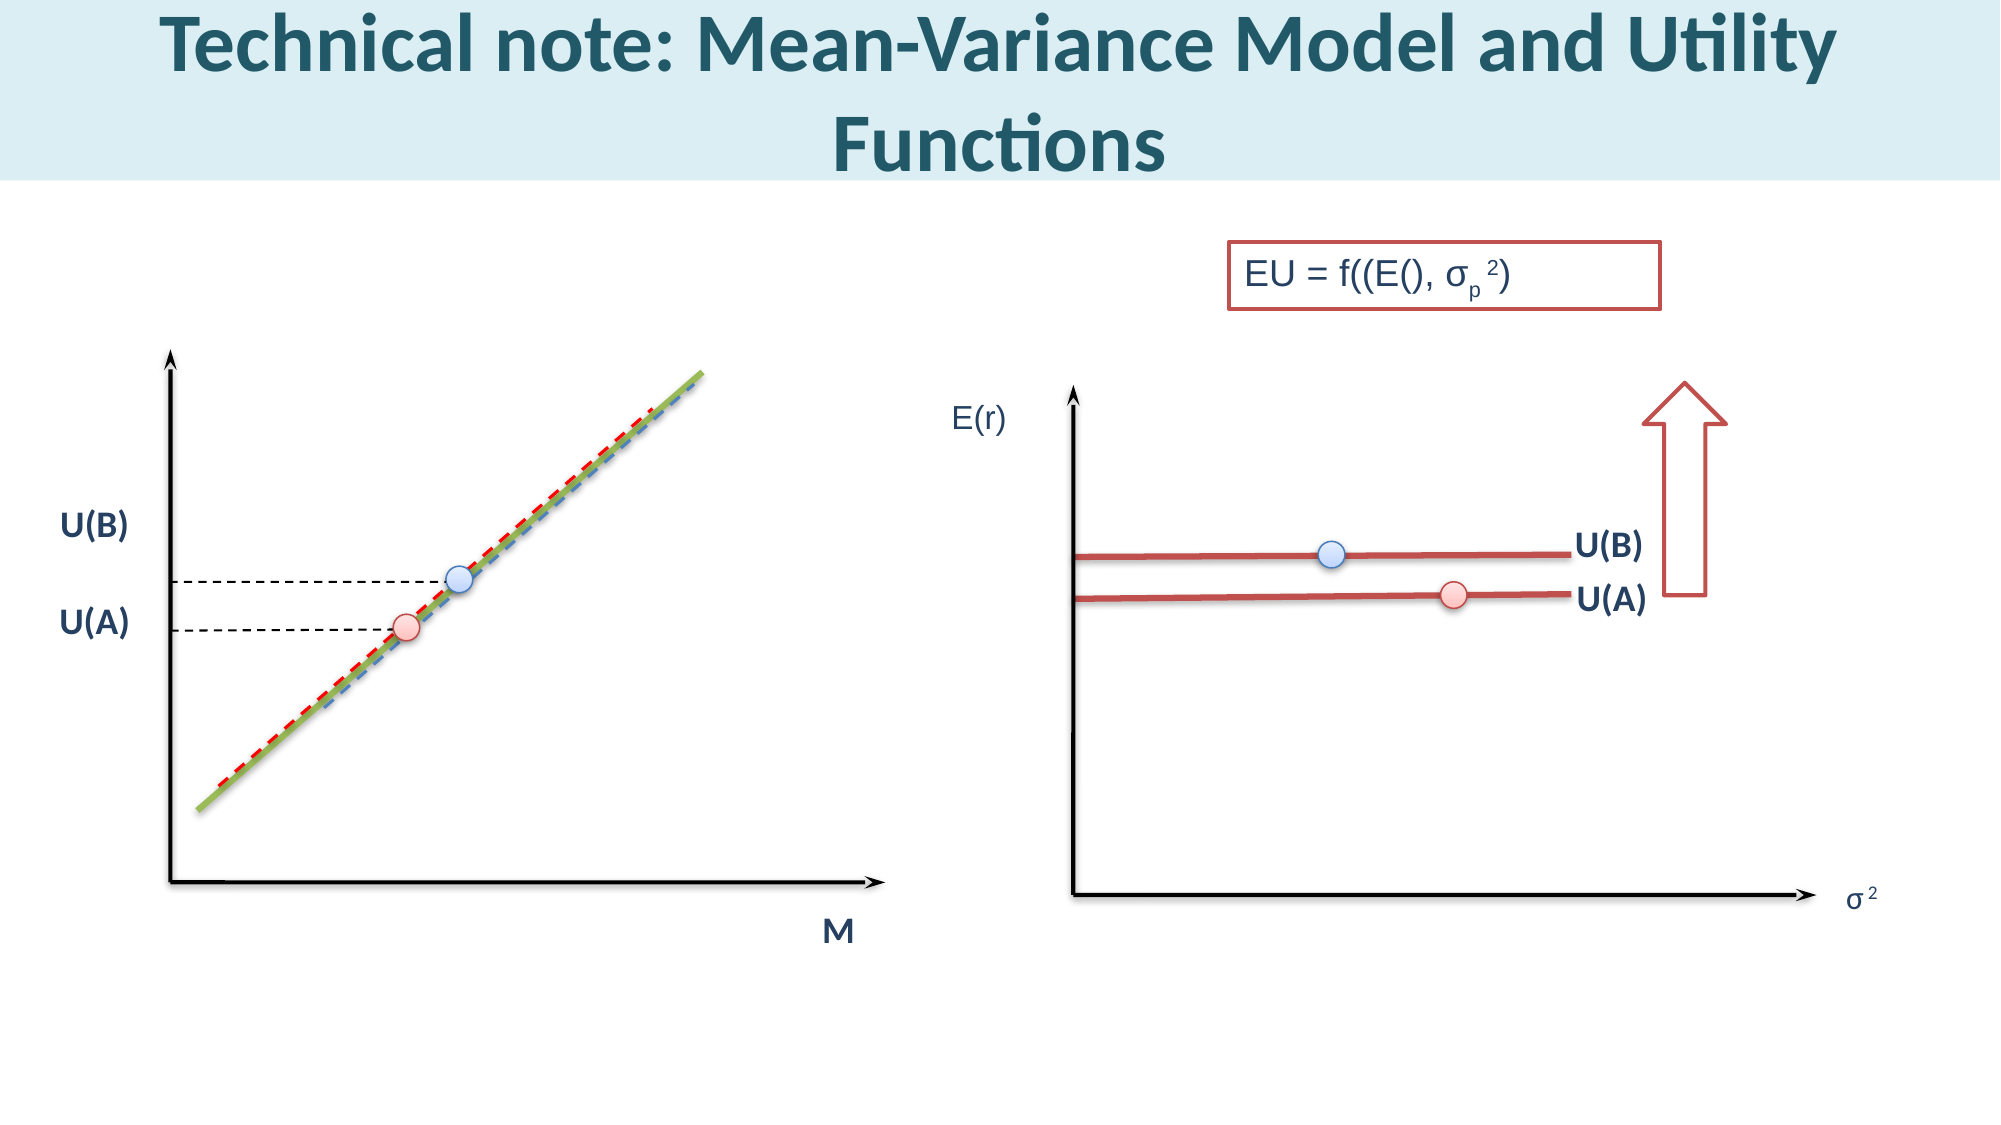

# Technical note: Mean-Variance Model and Utility Functions
EU = f((E(), σp 2)

E(r)
σ 2
U(B)

U(A)

U(A)

U(B)

M